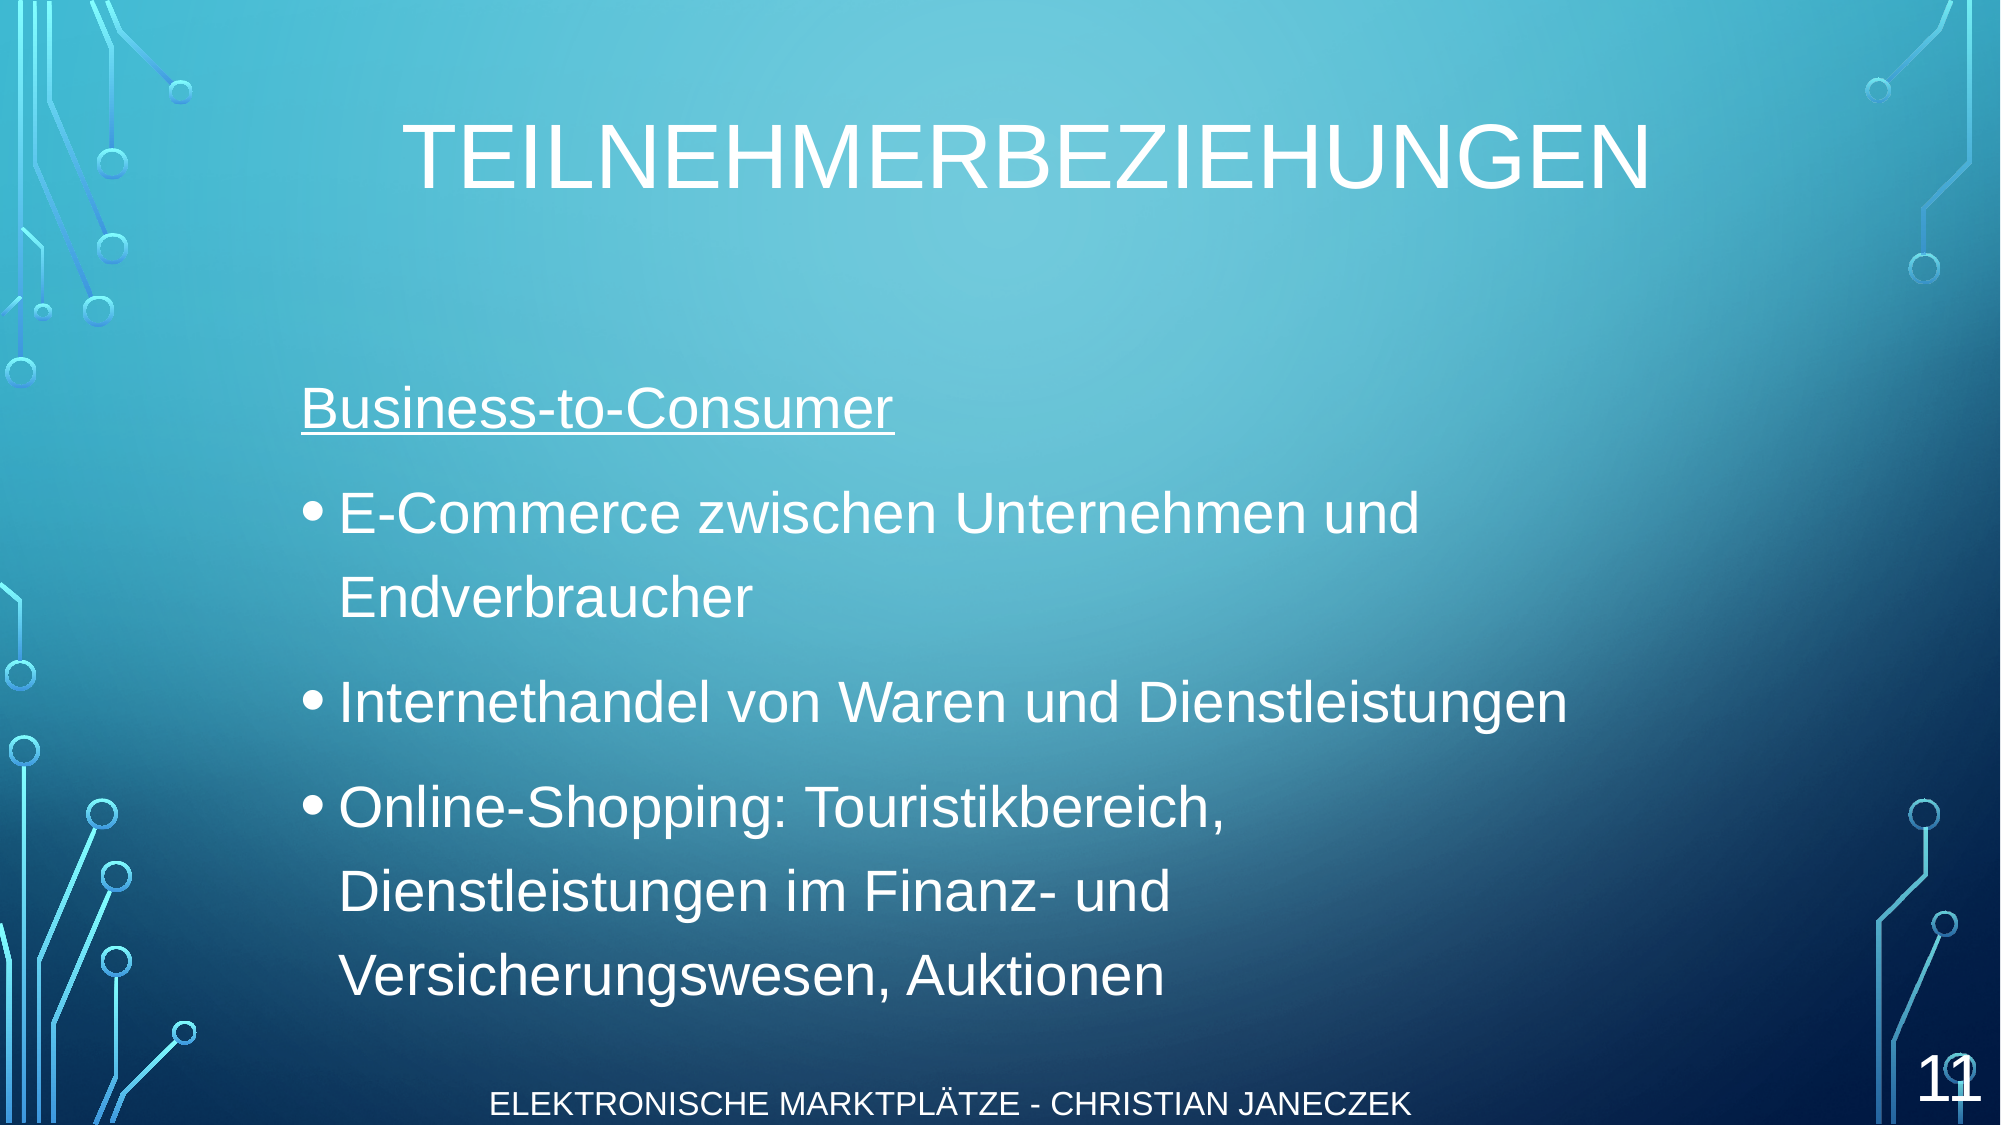

# TEILNEHMERBEZIEHUNGEN
Business-to-Consumer
E-Commerce zwischen Unternehmen und Endverbraucher
Internethandel von Waren und Dienstleistungen
Online-Shopping: Touristikbereich, Dienstleistungen im Finanz- und Versicherungswesen, Auktionen
11
Elektronische Marktplätze - Christian Janeczek